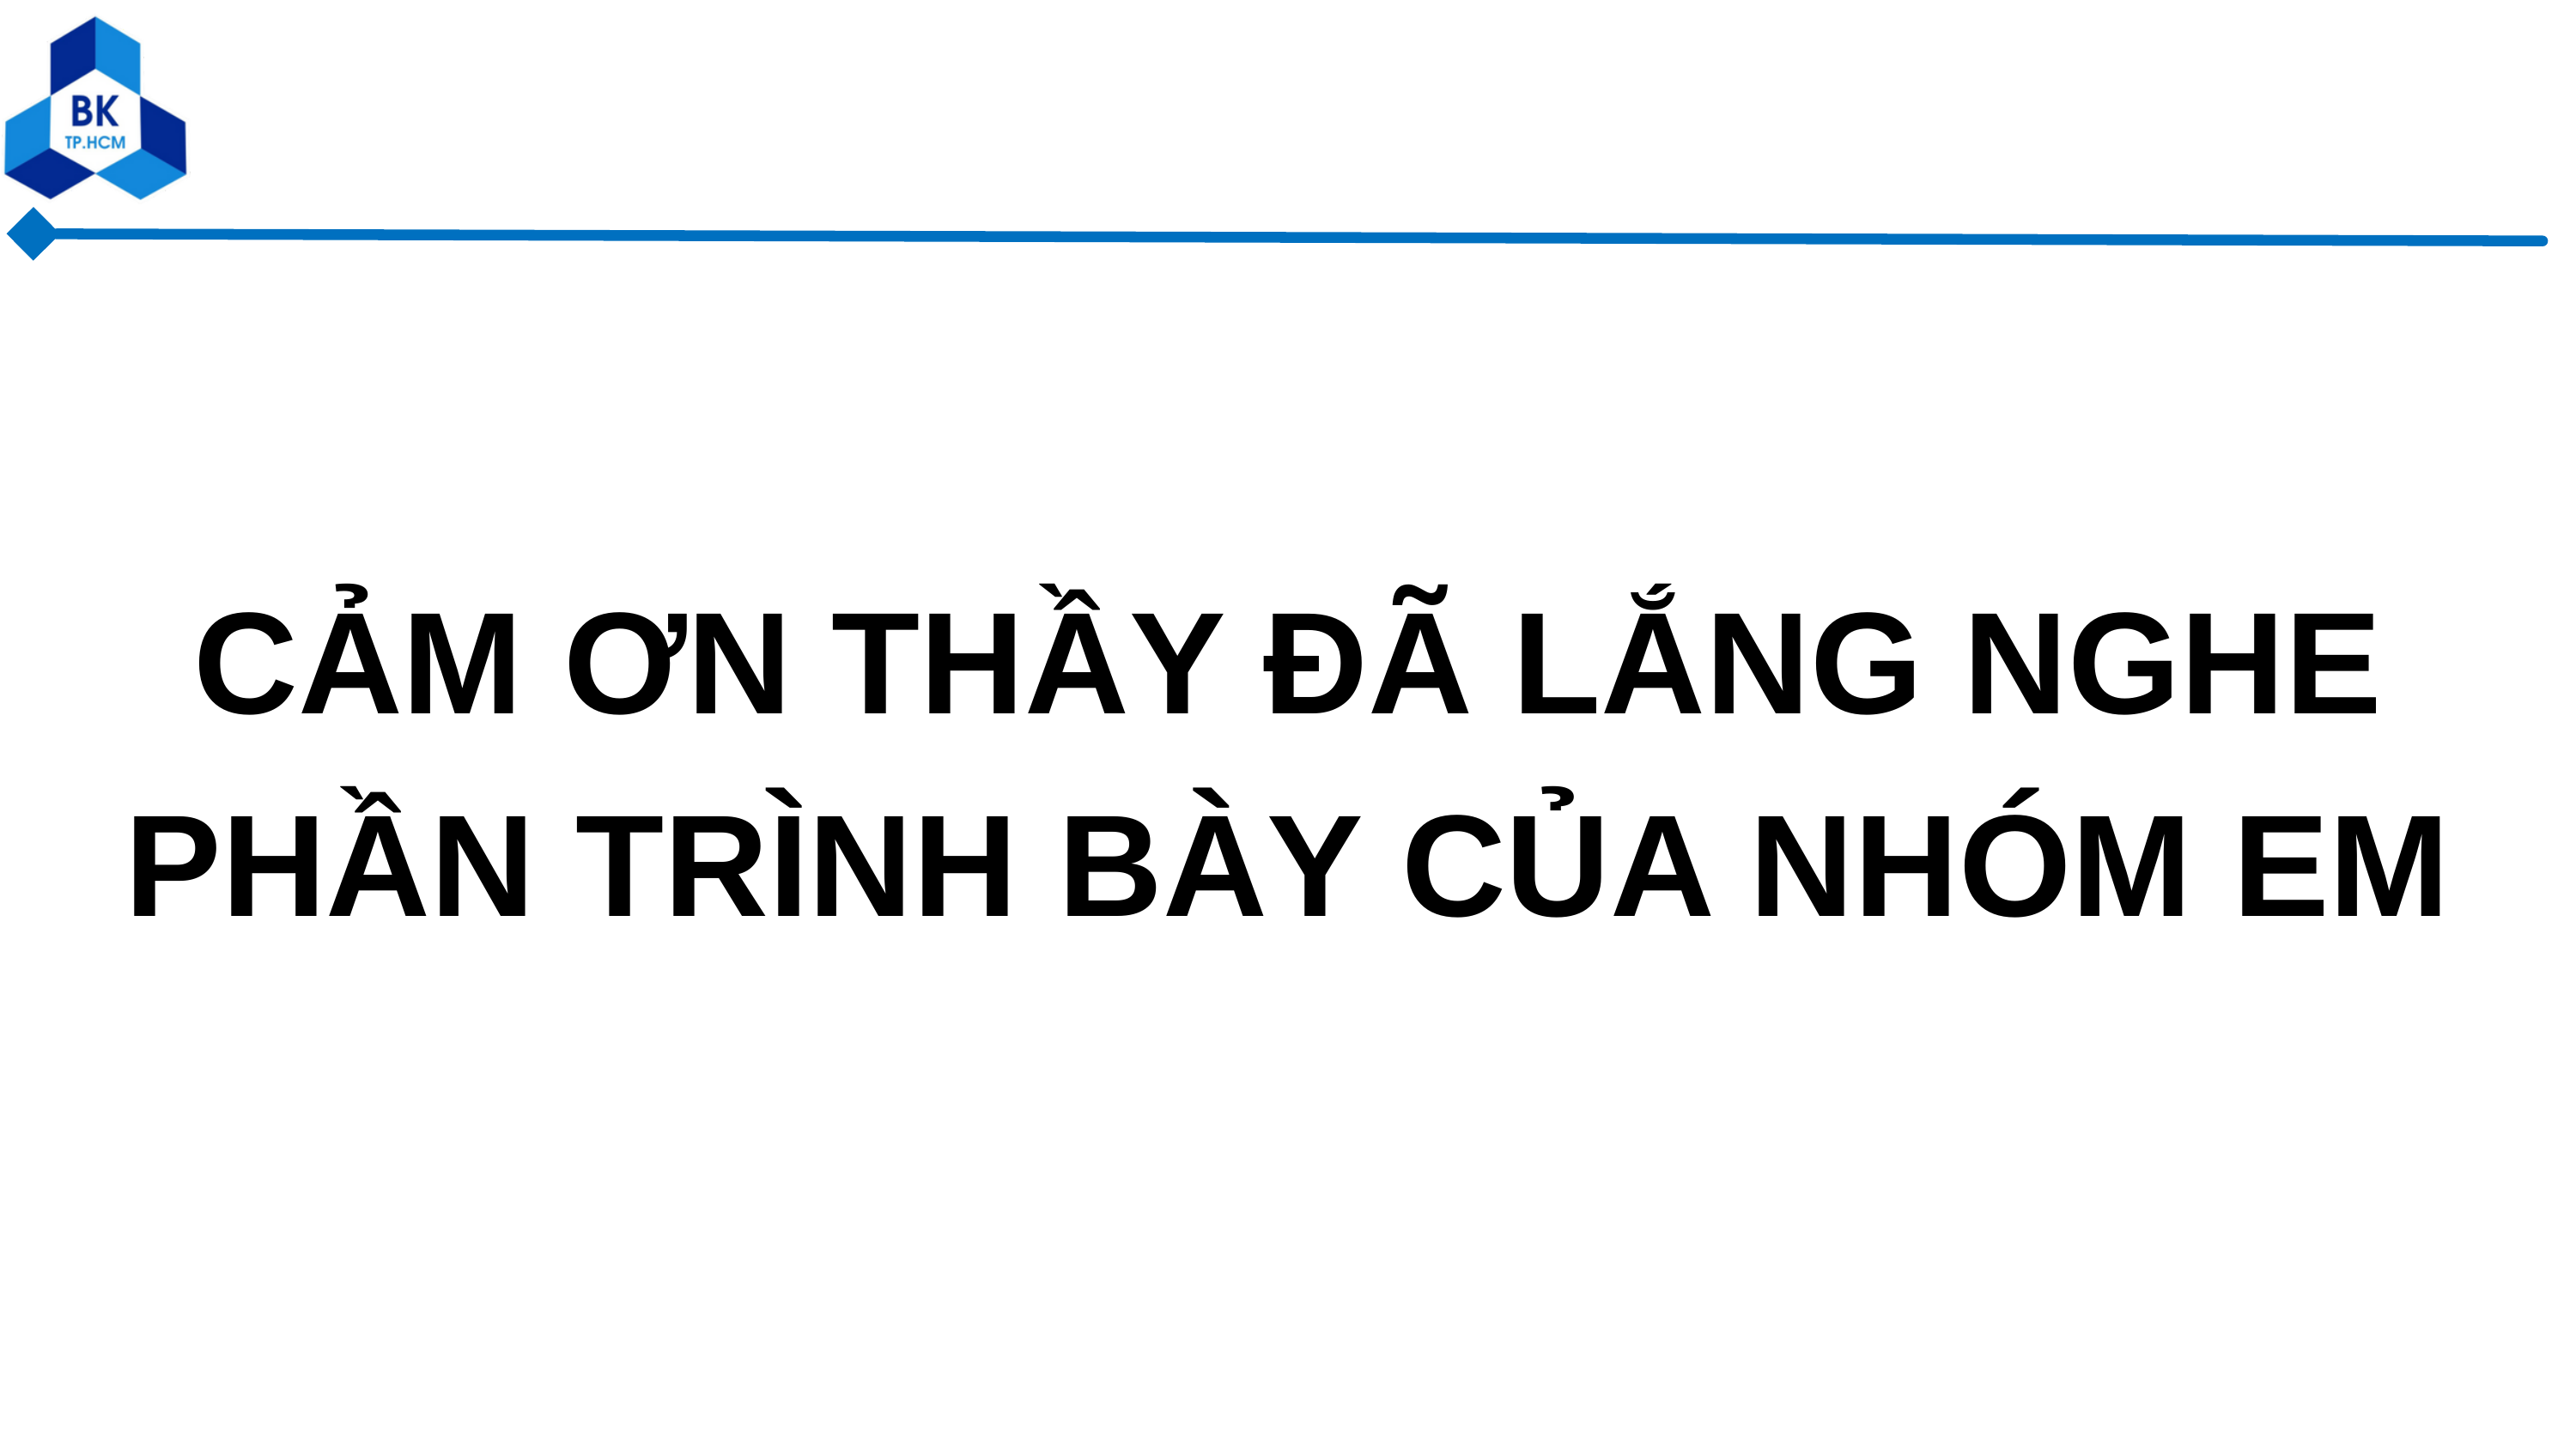

CẢM ƠN THẦY ĐÃ LẮNG NGHE PHẦN TRÌNH BÀY CỦA NHÓM EM